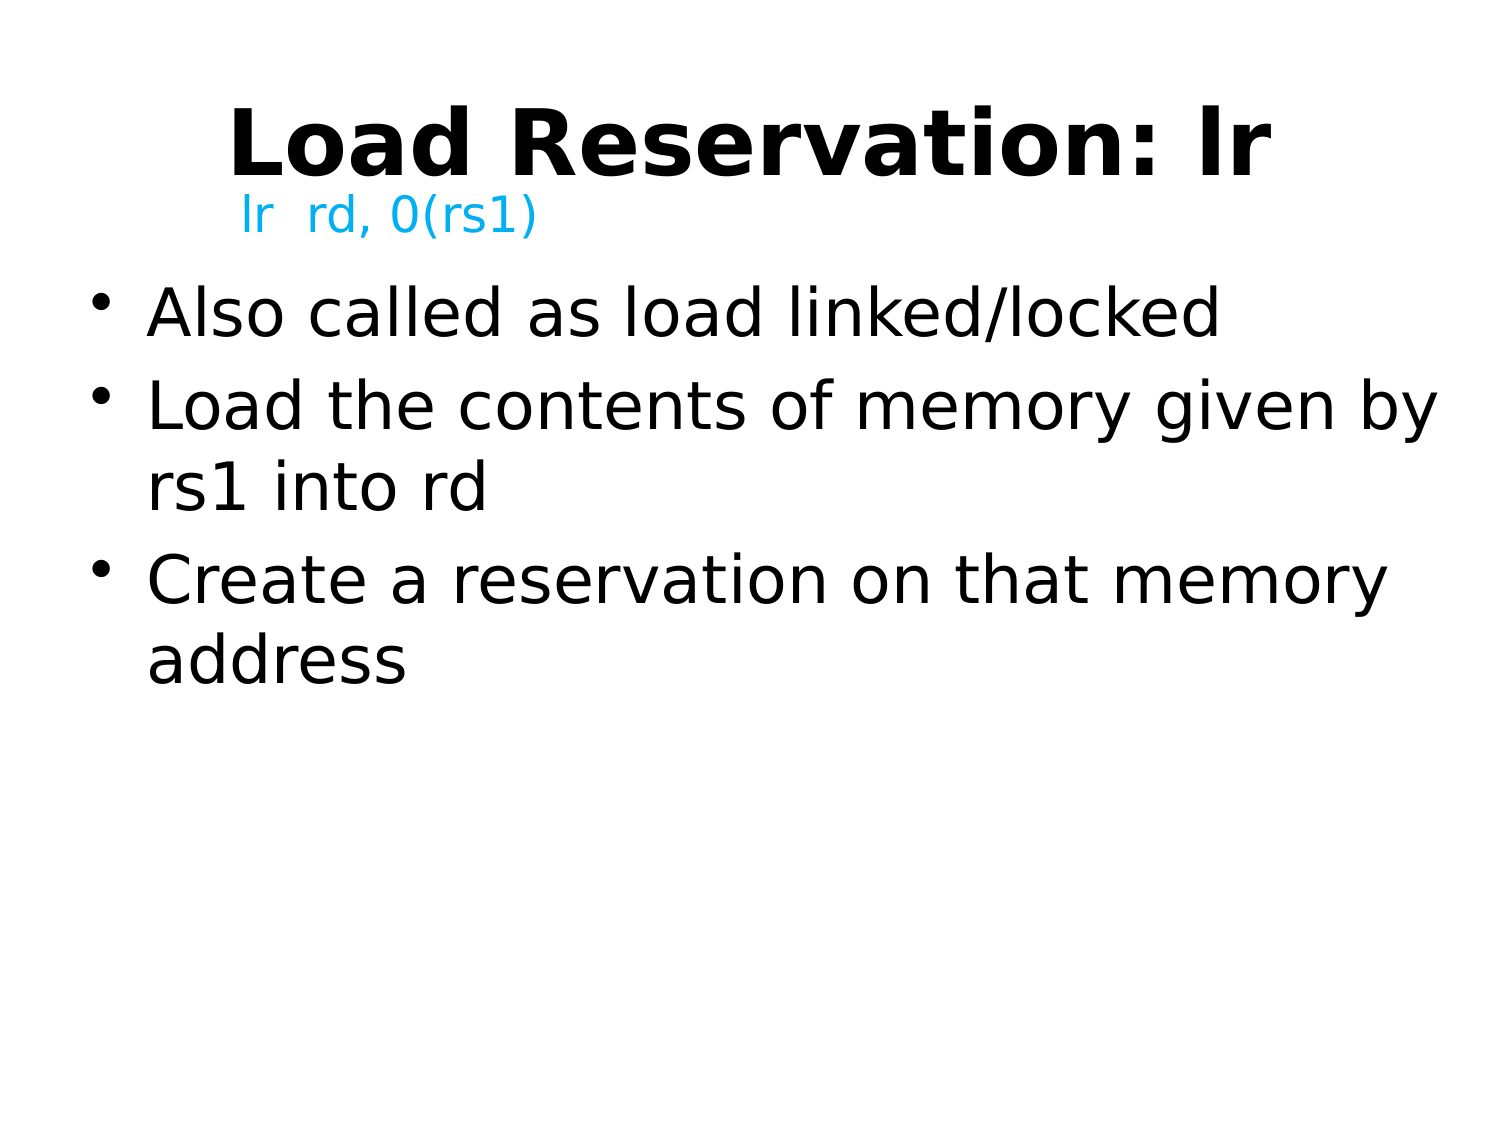

# Load Reservation: lr
lr  rd, 0(rs1)
Also called as load linked/locked
Load the contents of memory given by rs1 into rd
Create a reservation on that memory address